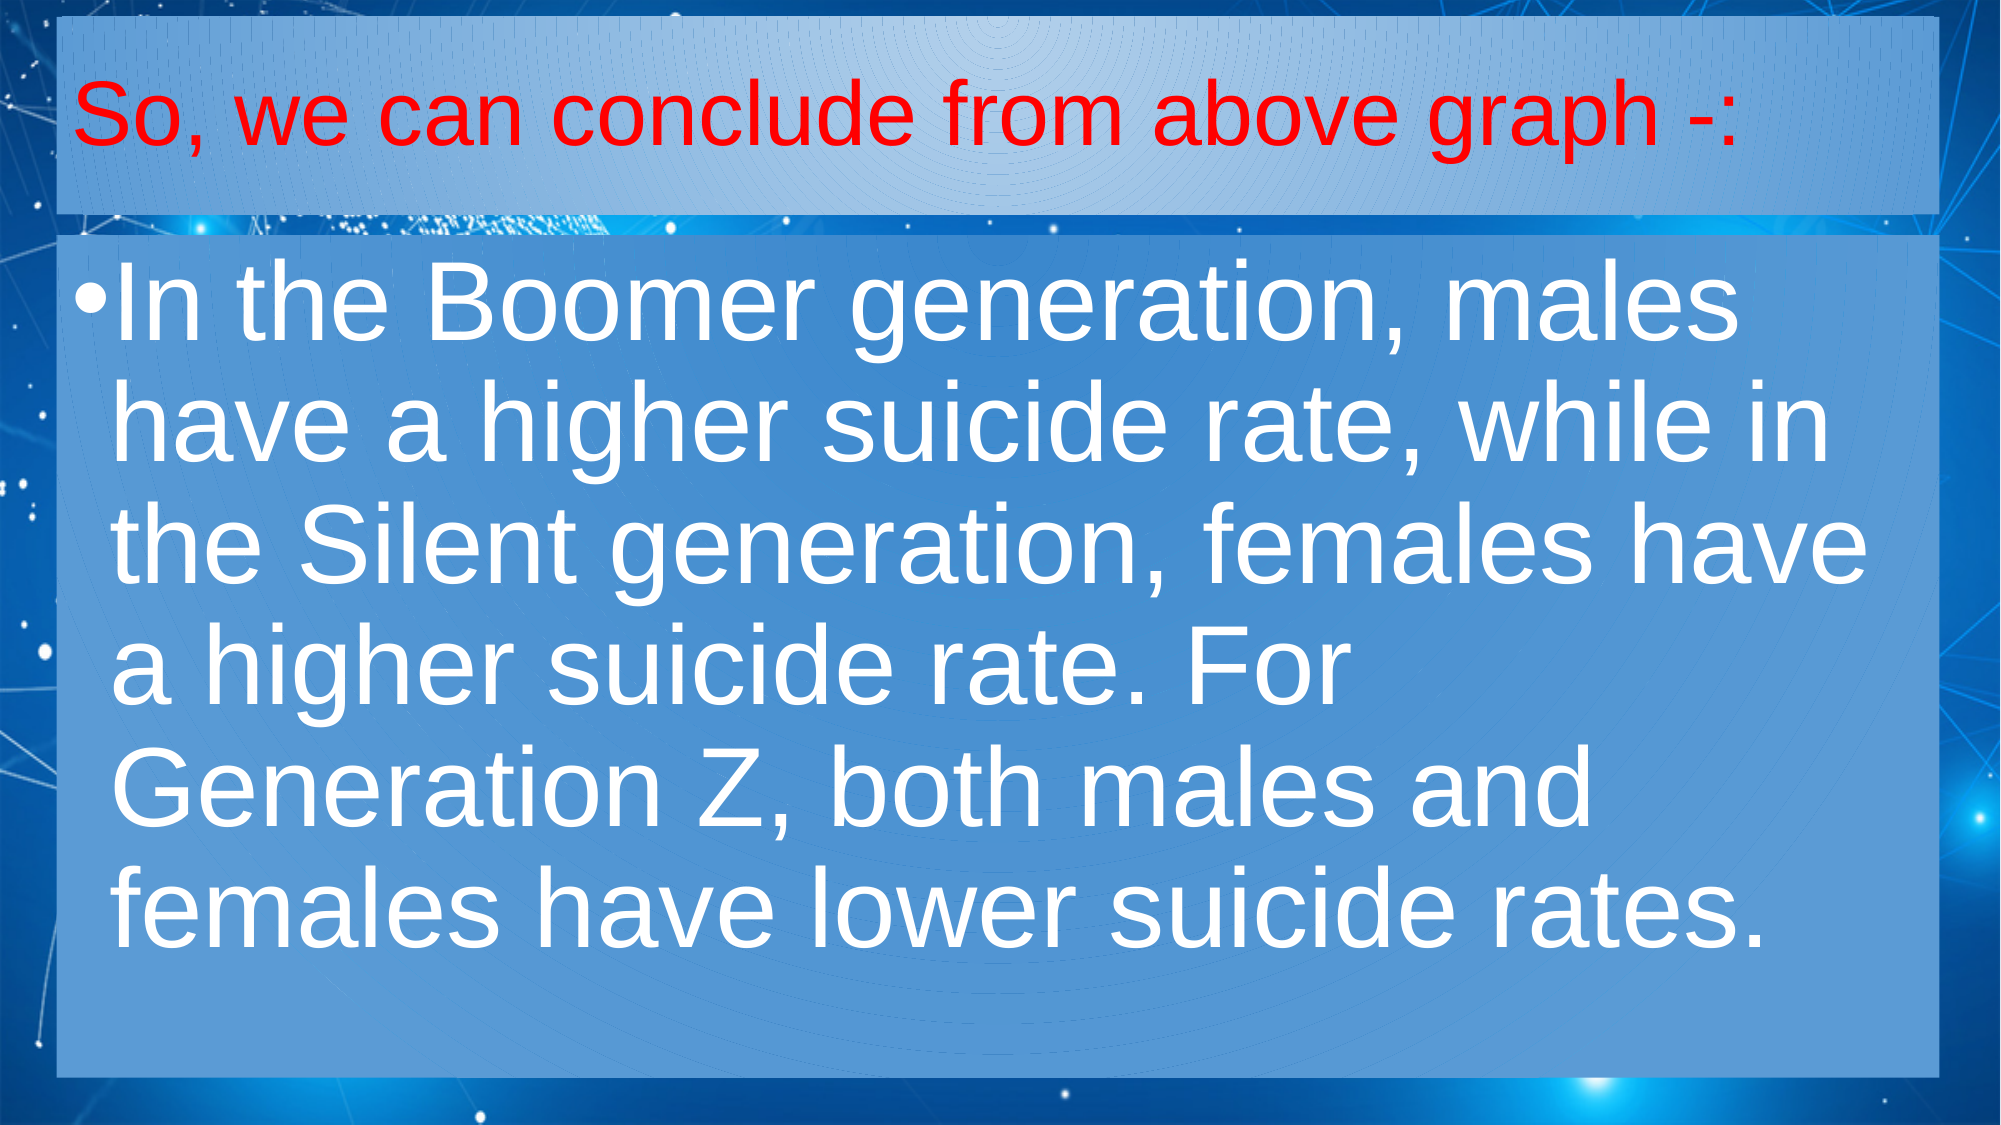

# So, we can conclude from above graph -:
In the Boomer generation, males have a higher suicide rate, while in the Silent generation, females have a higher suicide rate. For Generation Z, both males and females have lower suicide rates.